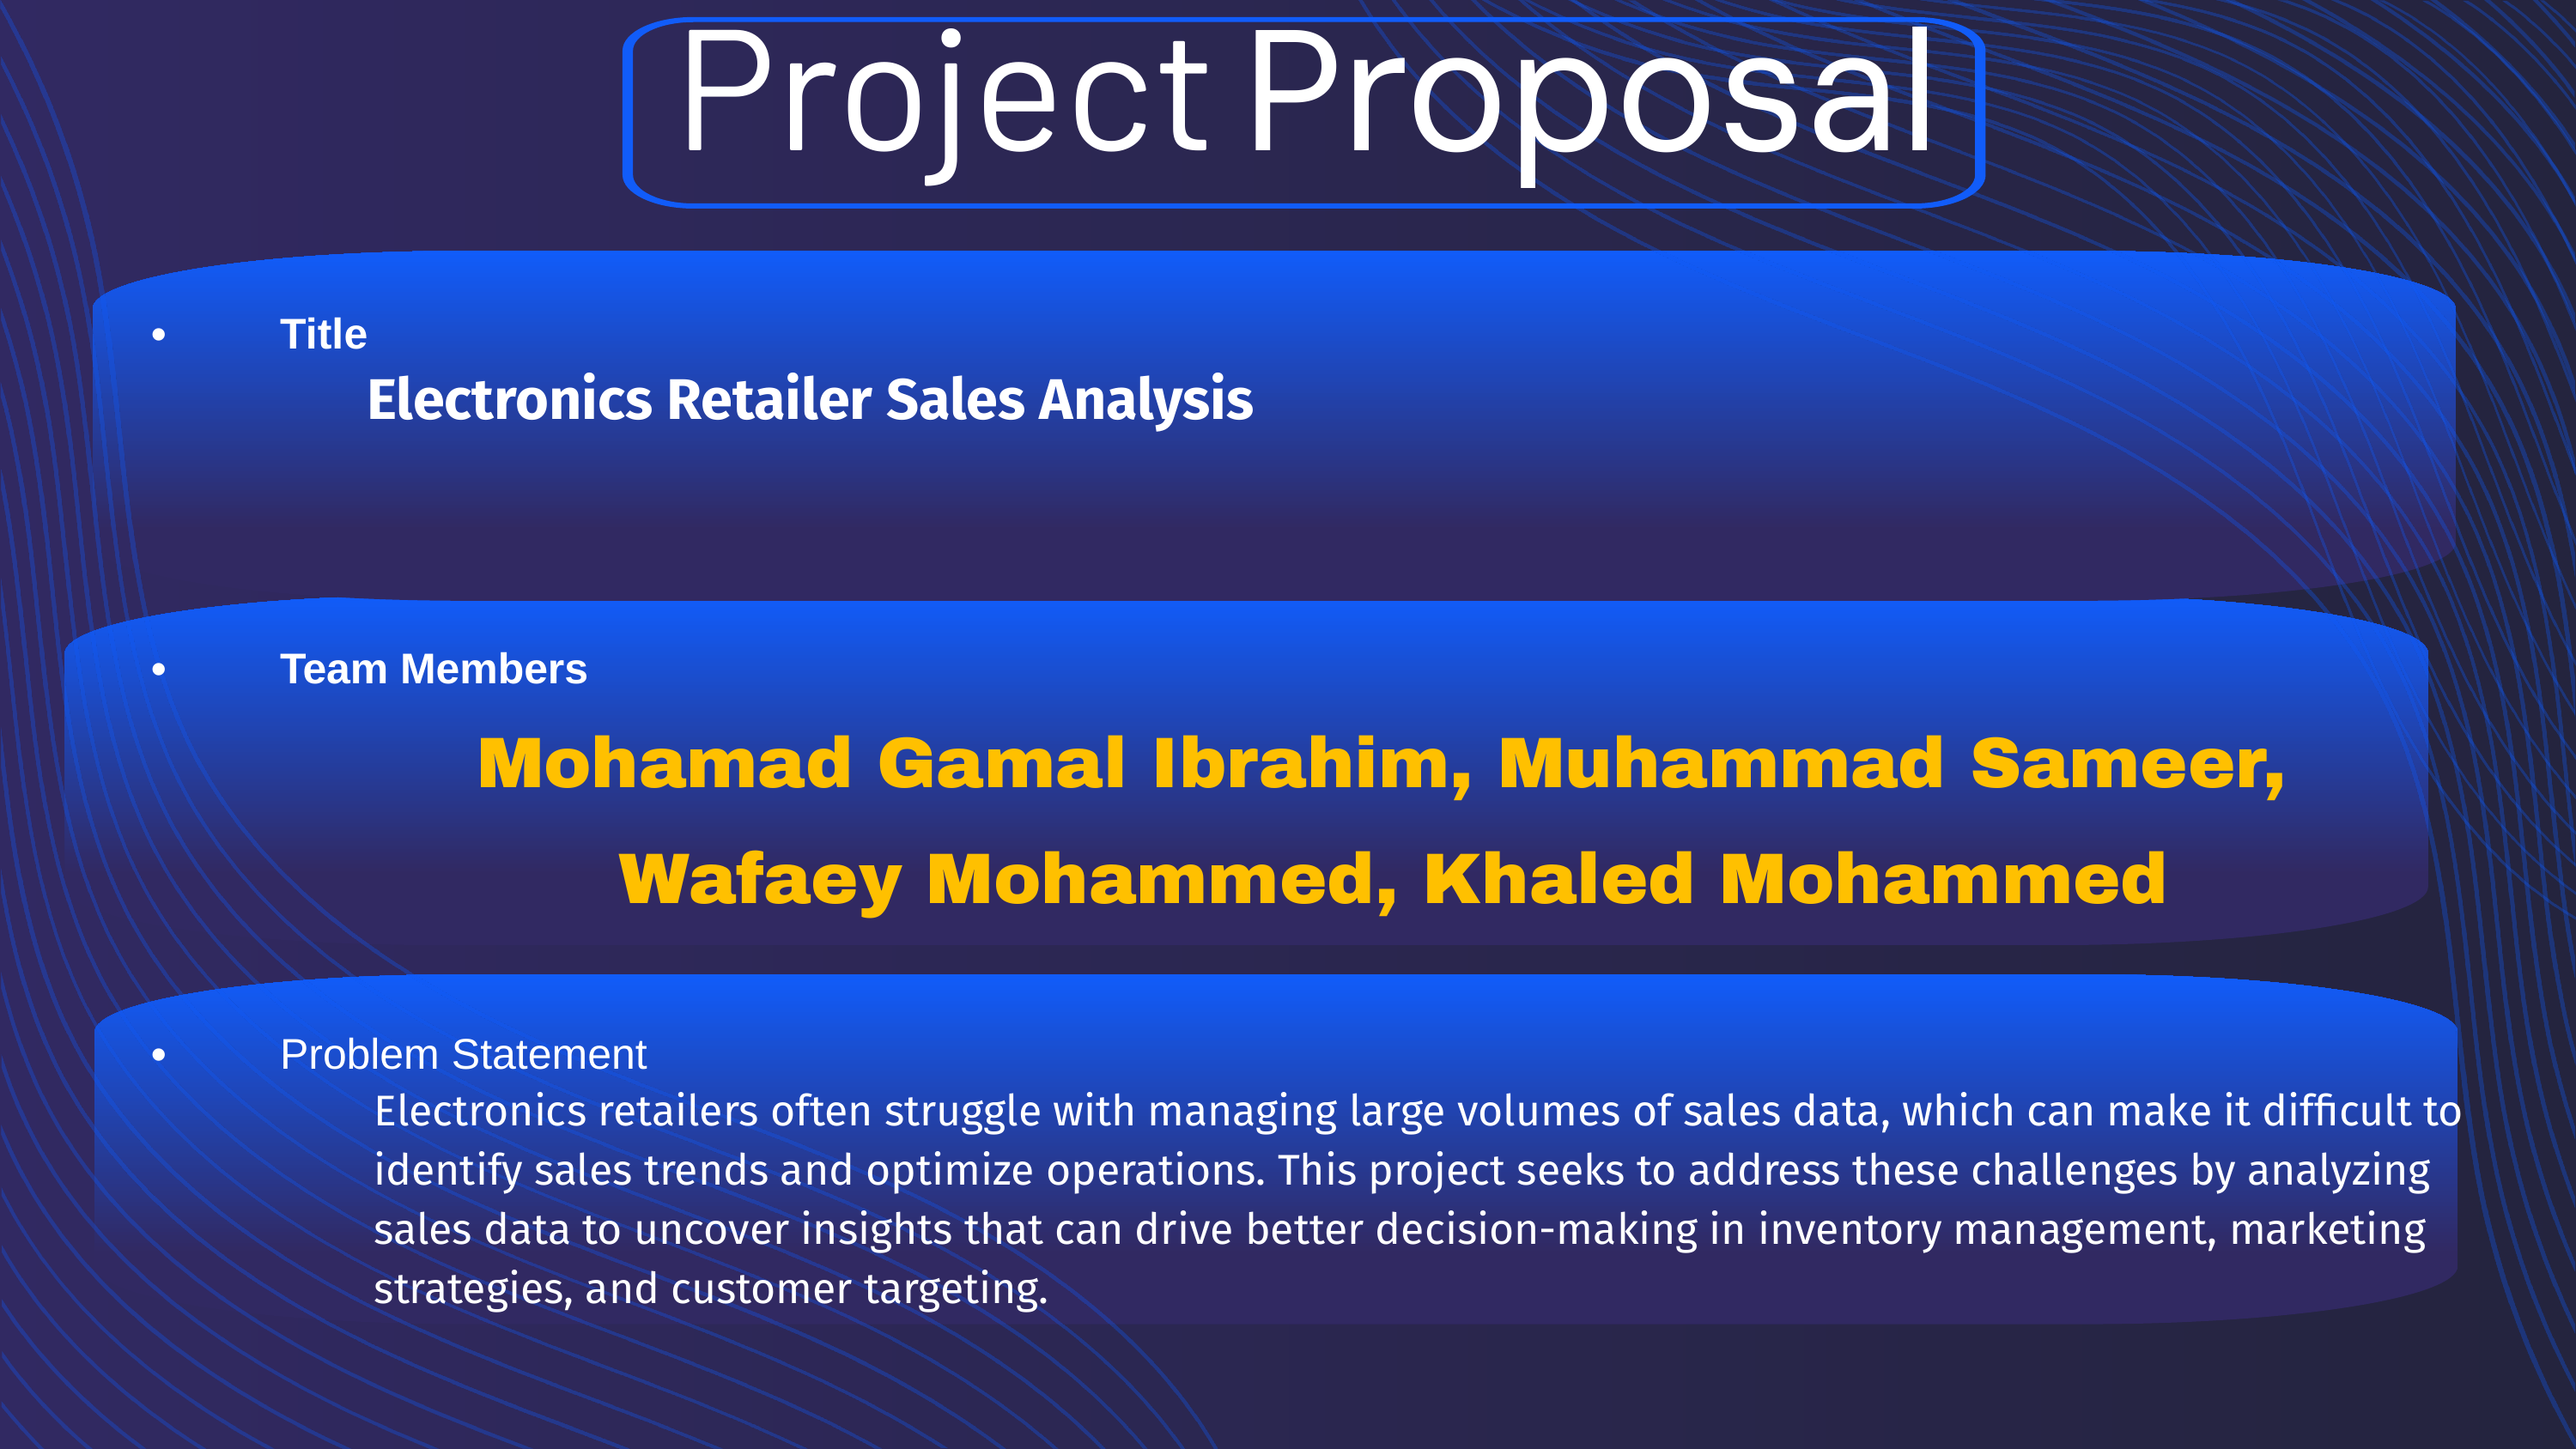

Project Proposal
•	Title

Electronics Retailer Sales Analysis
•	Team Members

Mohamad Gamal Ibrahim, Muhammad Sameer,
Wafaey Mohammed, Khaled Mohammed
•	Problem Statement

Electronics retailers often struggle with managing large volumes of sales data, which can make it difficult to identify sales trends and optimize operations. This project seeks to address these challenges by analyzing sales data to uncover insights that can drive better decision-making in inventory management, marketing strategies, and customer targeting.